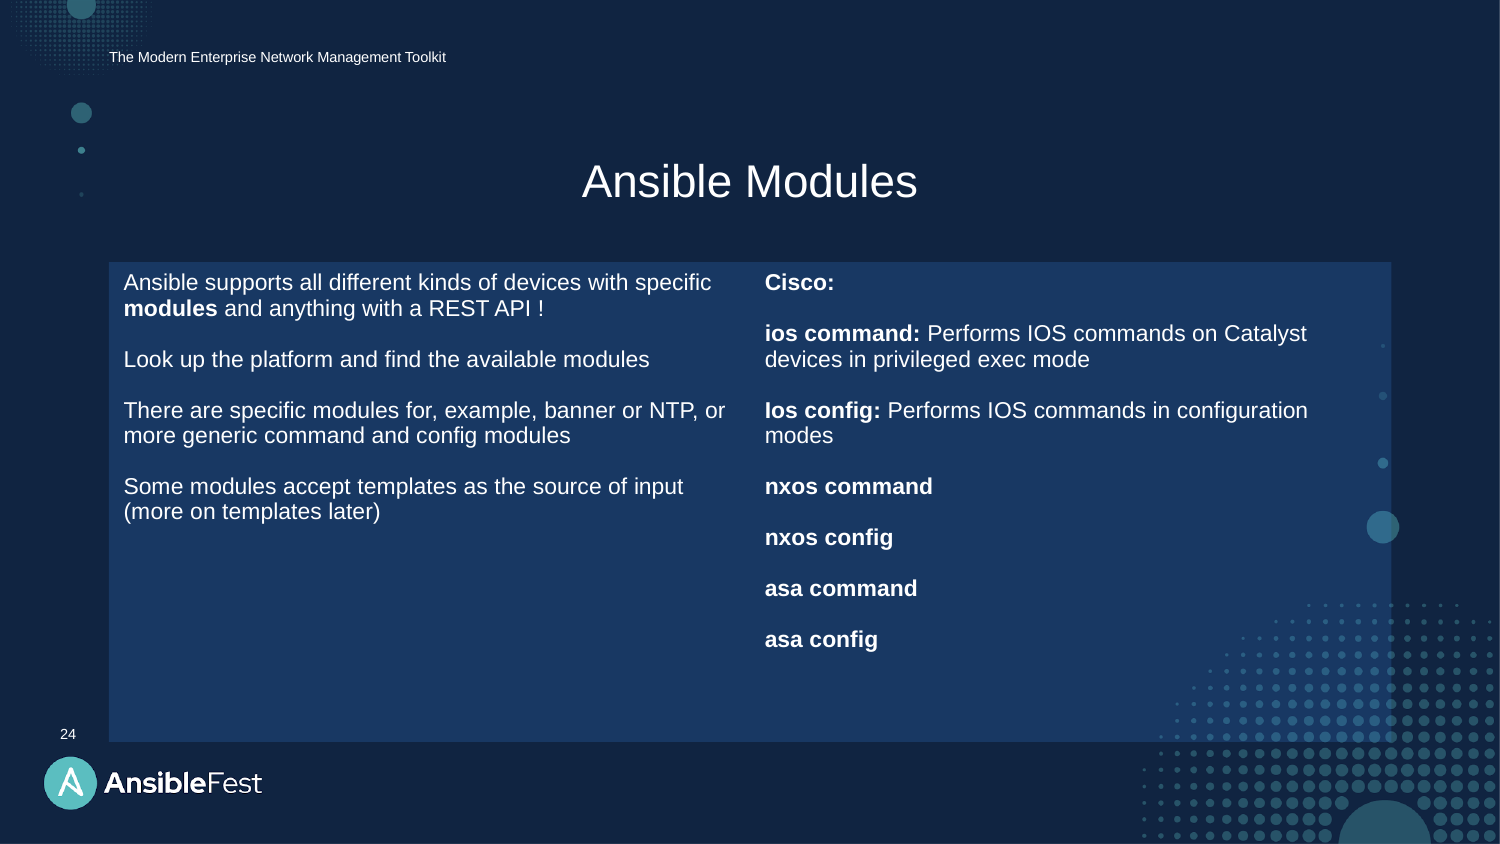

The Modern Enterprise Network Management Toolkit
Ansible Modules
| Ansible supports all different kinds of devices with specific modules and anything with a REST API ! Look up the platform and find the available modules There are specific modules for, example, banner or NTP, or more generic command and config modules Some modules accept templates as the source of input (more on templates later) | Cisco: ios command: Performs IOS commands on Catalyst devices in privileged exec mode Ios config: Performs IOS commands in configuration modes nxos command nxos config asa command asa config |
| --- | --- |

24